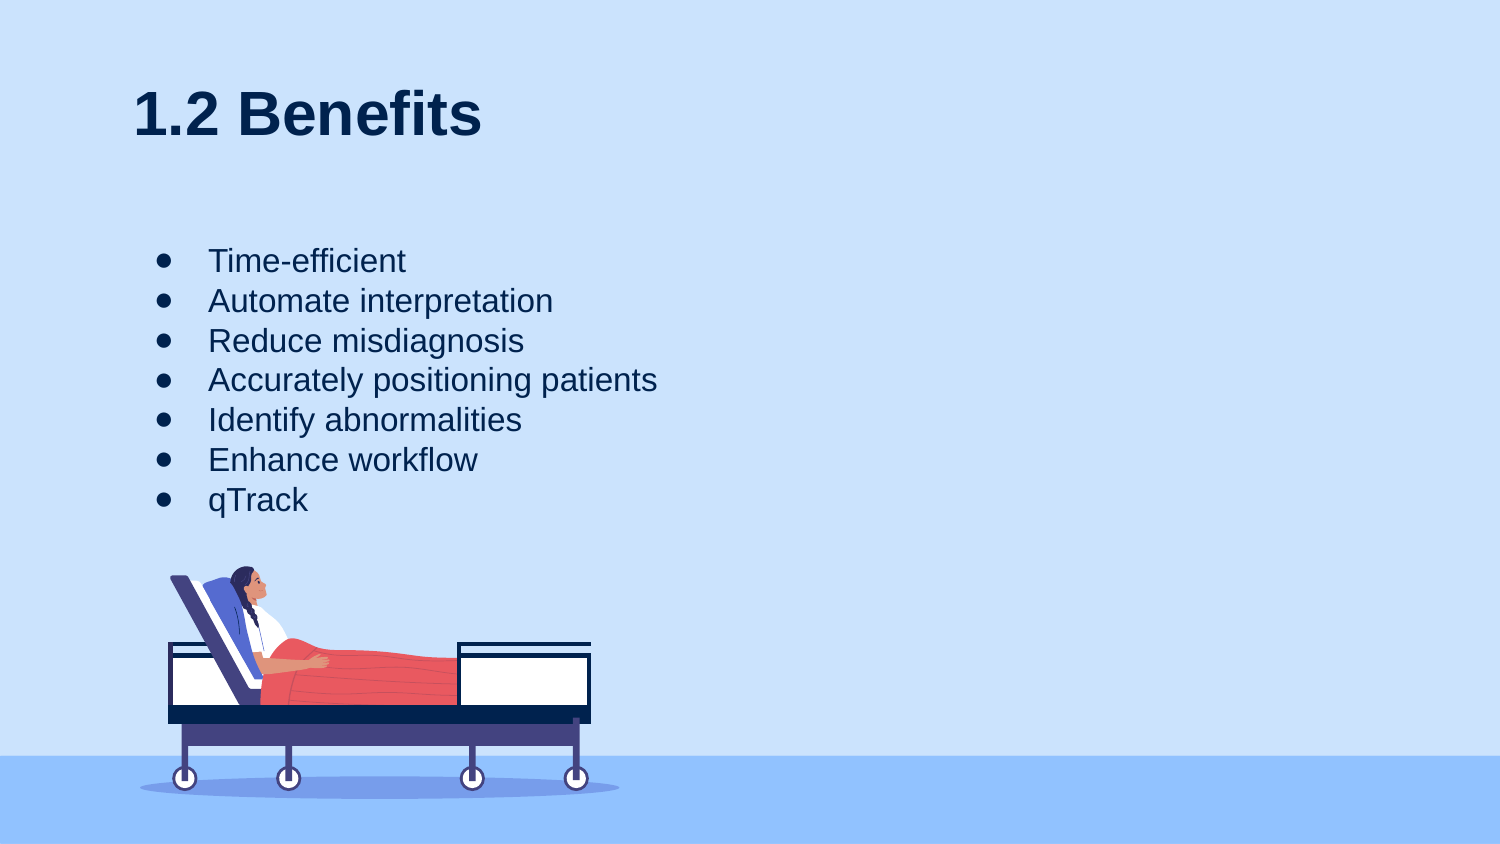

1.2 Benefits
Time-efficient
Automate interpretation
Reduce misdiagnosis
Accurately positioning patients
Identify abnormalities
Enhance workflow
qTrack